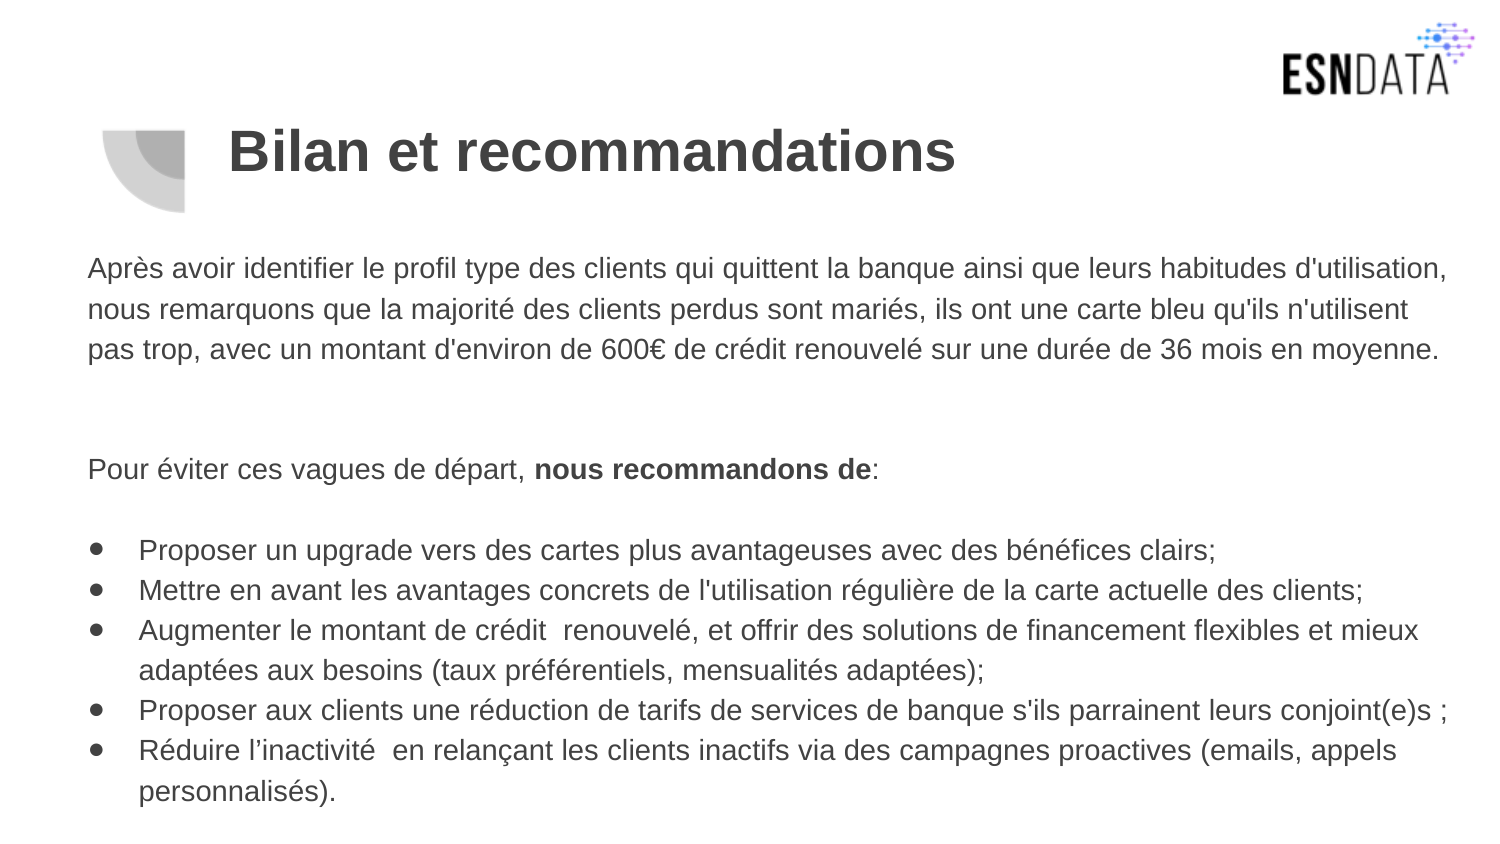

# Bilan et recommandations
Après avoir identifier le profil type des clients qui quittent la banque ainsi que leurs habitudes d'utilisation, nous remarquons que la majorité des clients perdus sont mariés, ils ont une carte bleu qu'ils n'utilisent pas trop, avec un montant d'environ de 600€ de crédit renouvelé sur une durée de 36 mois en moyenne.

Pour éviter ces vagues de départ, nous recommandons de:

Proposer un upgrade vers des cartes plus avantageuses avec des bénéfices clairs;
Mettre en avant les avantages concrets de l'utilisation régulière de la carte actuelle des clients;
Augmenter le montant de crédit  renouvelé, et offrir des solutions de financement flexibles et mieux adaptées aux besoins (taux préférentiels, mensualités adaptées);
Proposer aux clients une réduction de tarifs de services de banque s'ils parrainent leurs conjoint(e)s ;
Réduire l’inactivité  en relançant les clients inactifs via des campagnes proactives (emails, appels personnalisés).